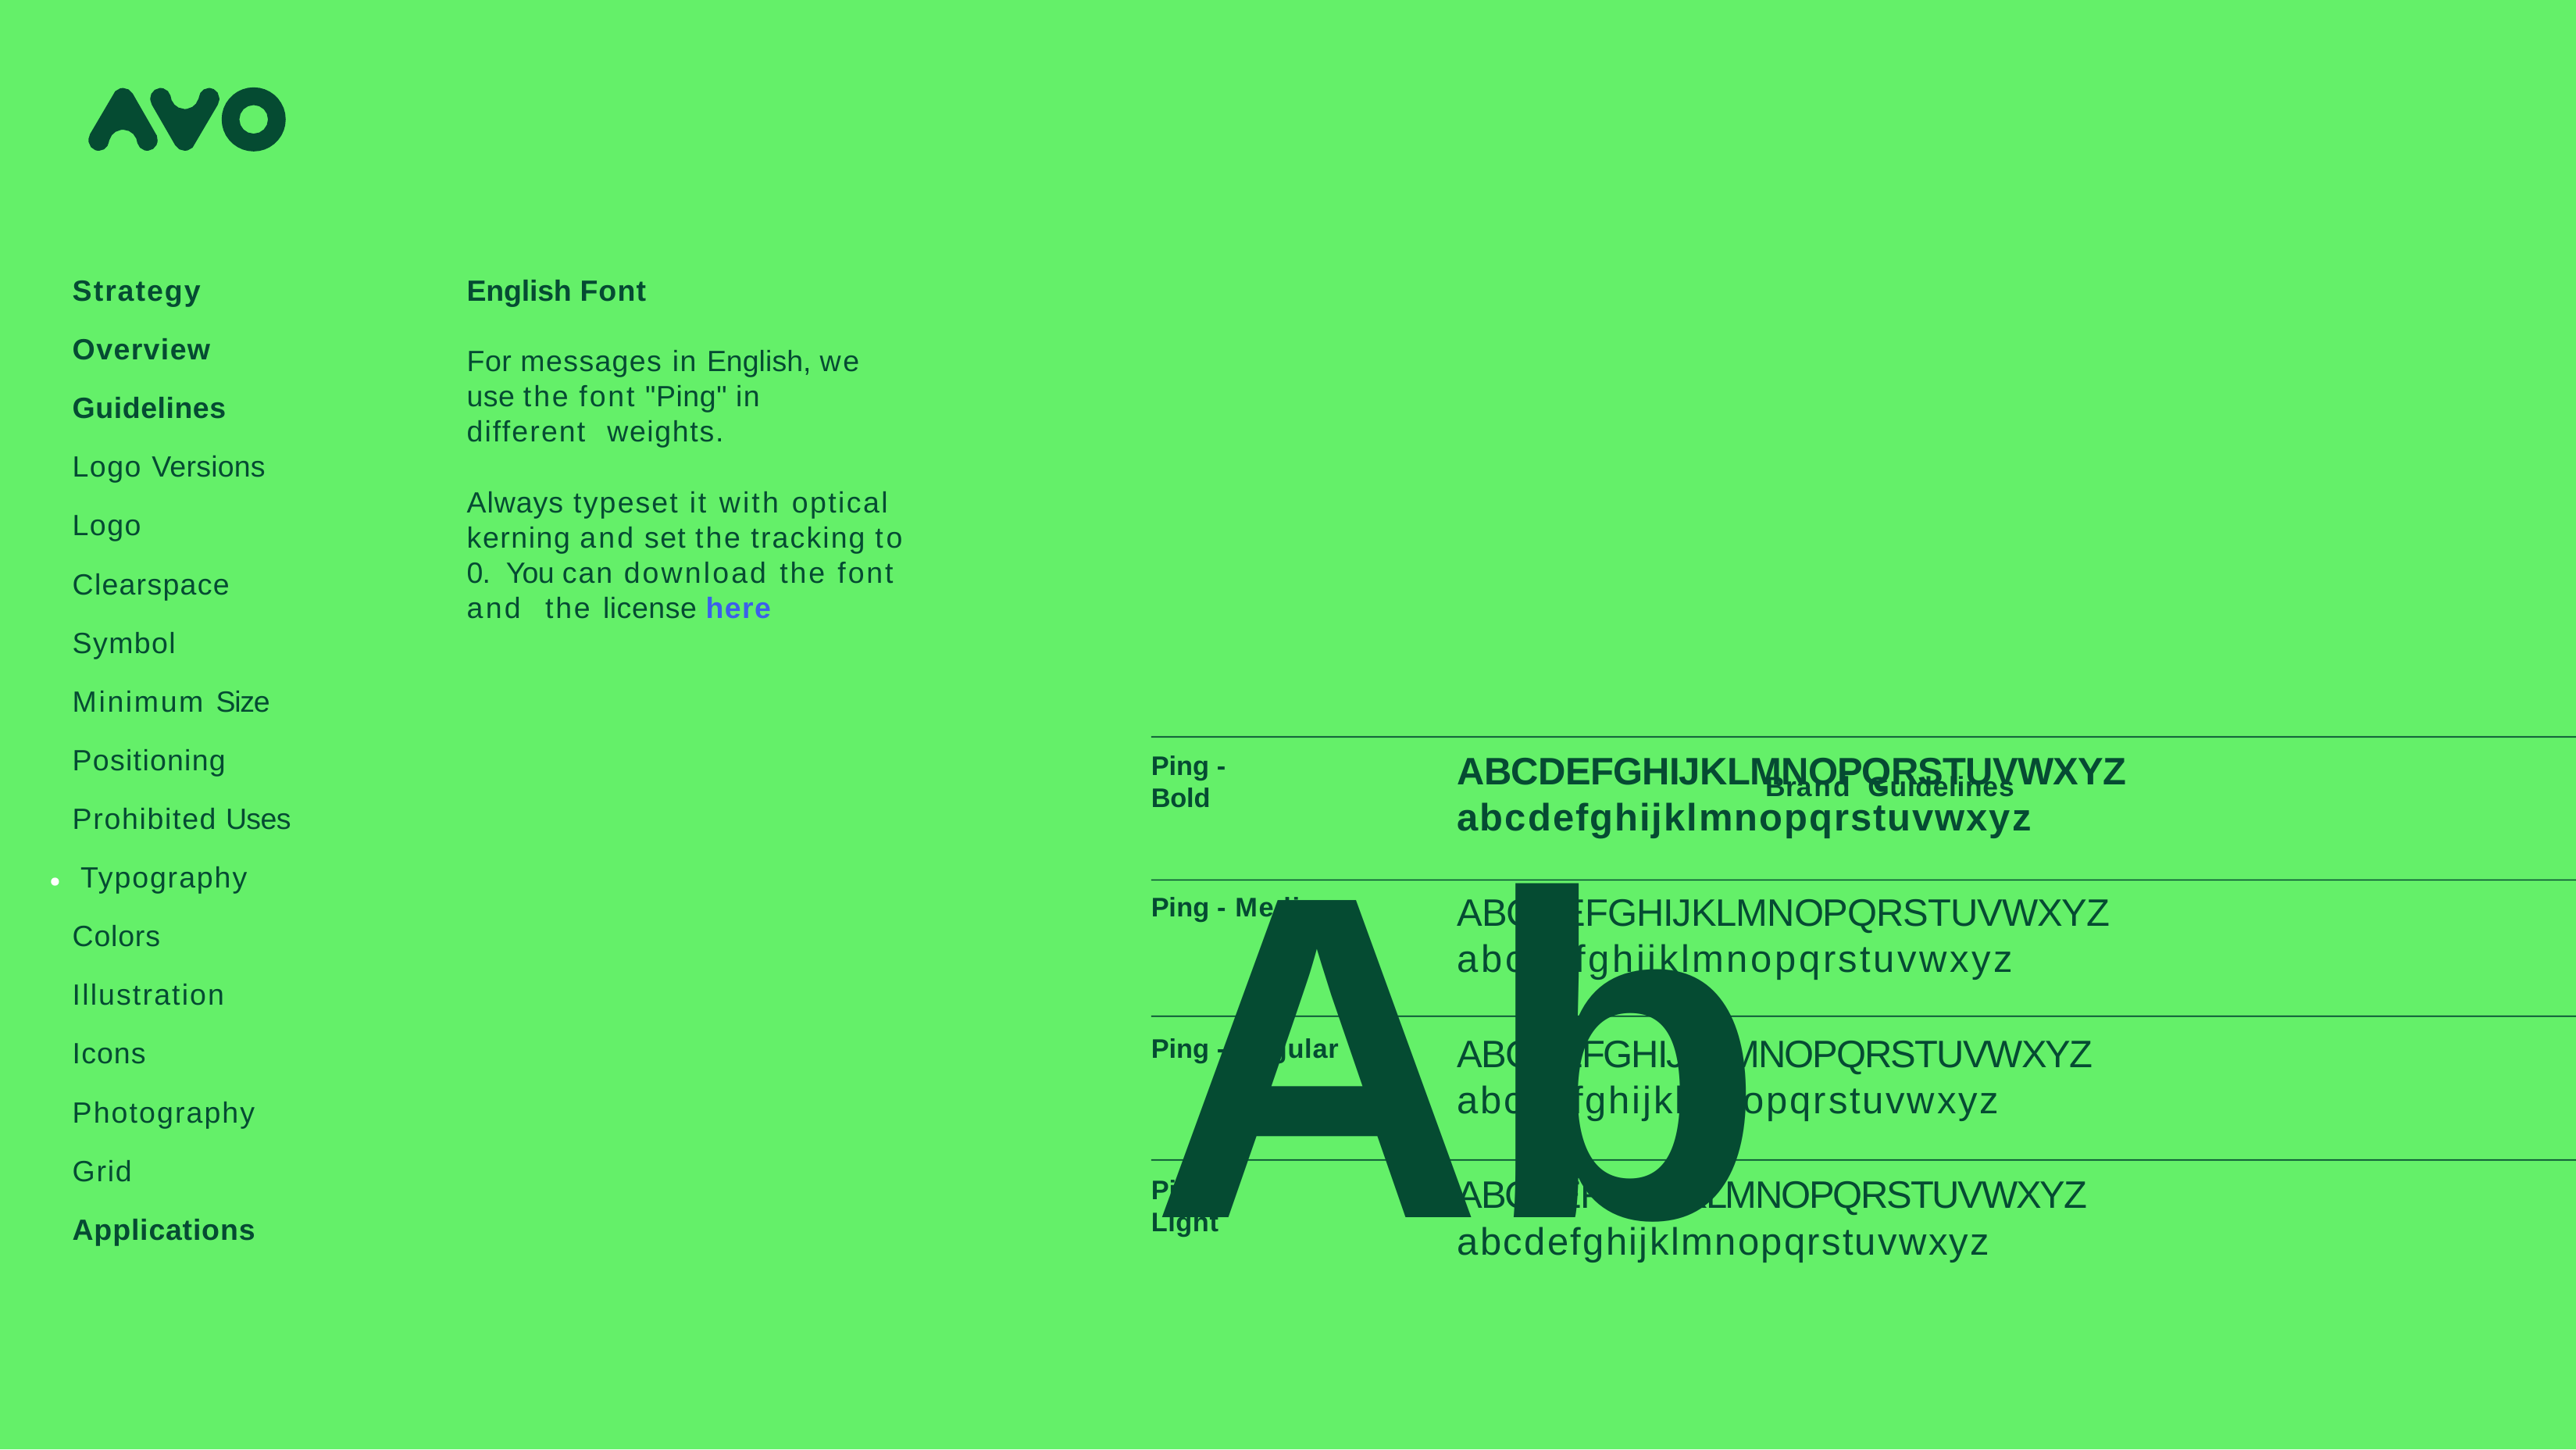

# AbBrand  Guidelines	cde21 | 41

Strategy
Overview  Guidelines  Logo Versions  Logo  Clearspace  Symbol  Minimum Size  Positioning  Prohibited Uses  Typography  Colors  Illustration  Icons  Photography  Grid  Applications
English Font
For messages in English, we  use the font "Ping" in different  weights.
Always typeset it with optical  kerning and set the tracking to 0.  You can download the font and  the license here

ABCDEFGHIJKLMNOPQRSTUVWXYZ
Ping - Bold
abcdefghijklmnopqrstuvwxyz

ABCDEFGHIJKLMNOPQRSTUVWXYZ
abcdefghijklmnopqrstuvwxyz
Ping - Medium

ABCDEFGHIJKLMNOPQRSTUVWXYZ
abcdefghijklmnopqrstuvwxyz
Ping - Regular

ABCDEFGHIJKLMNOPQRSTUVWXYZ
abcdefghijklmnopqrstuvwxyz
Ping - Light